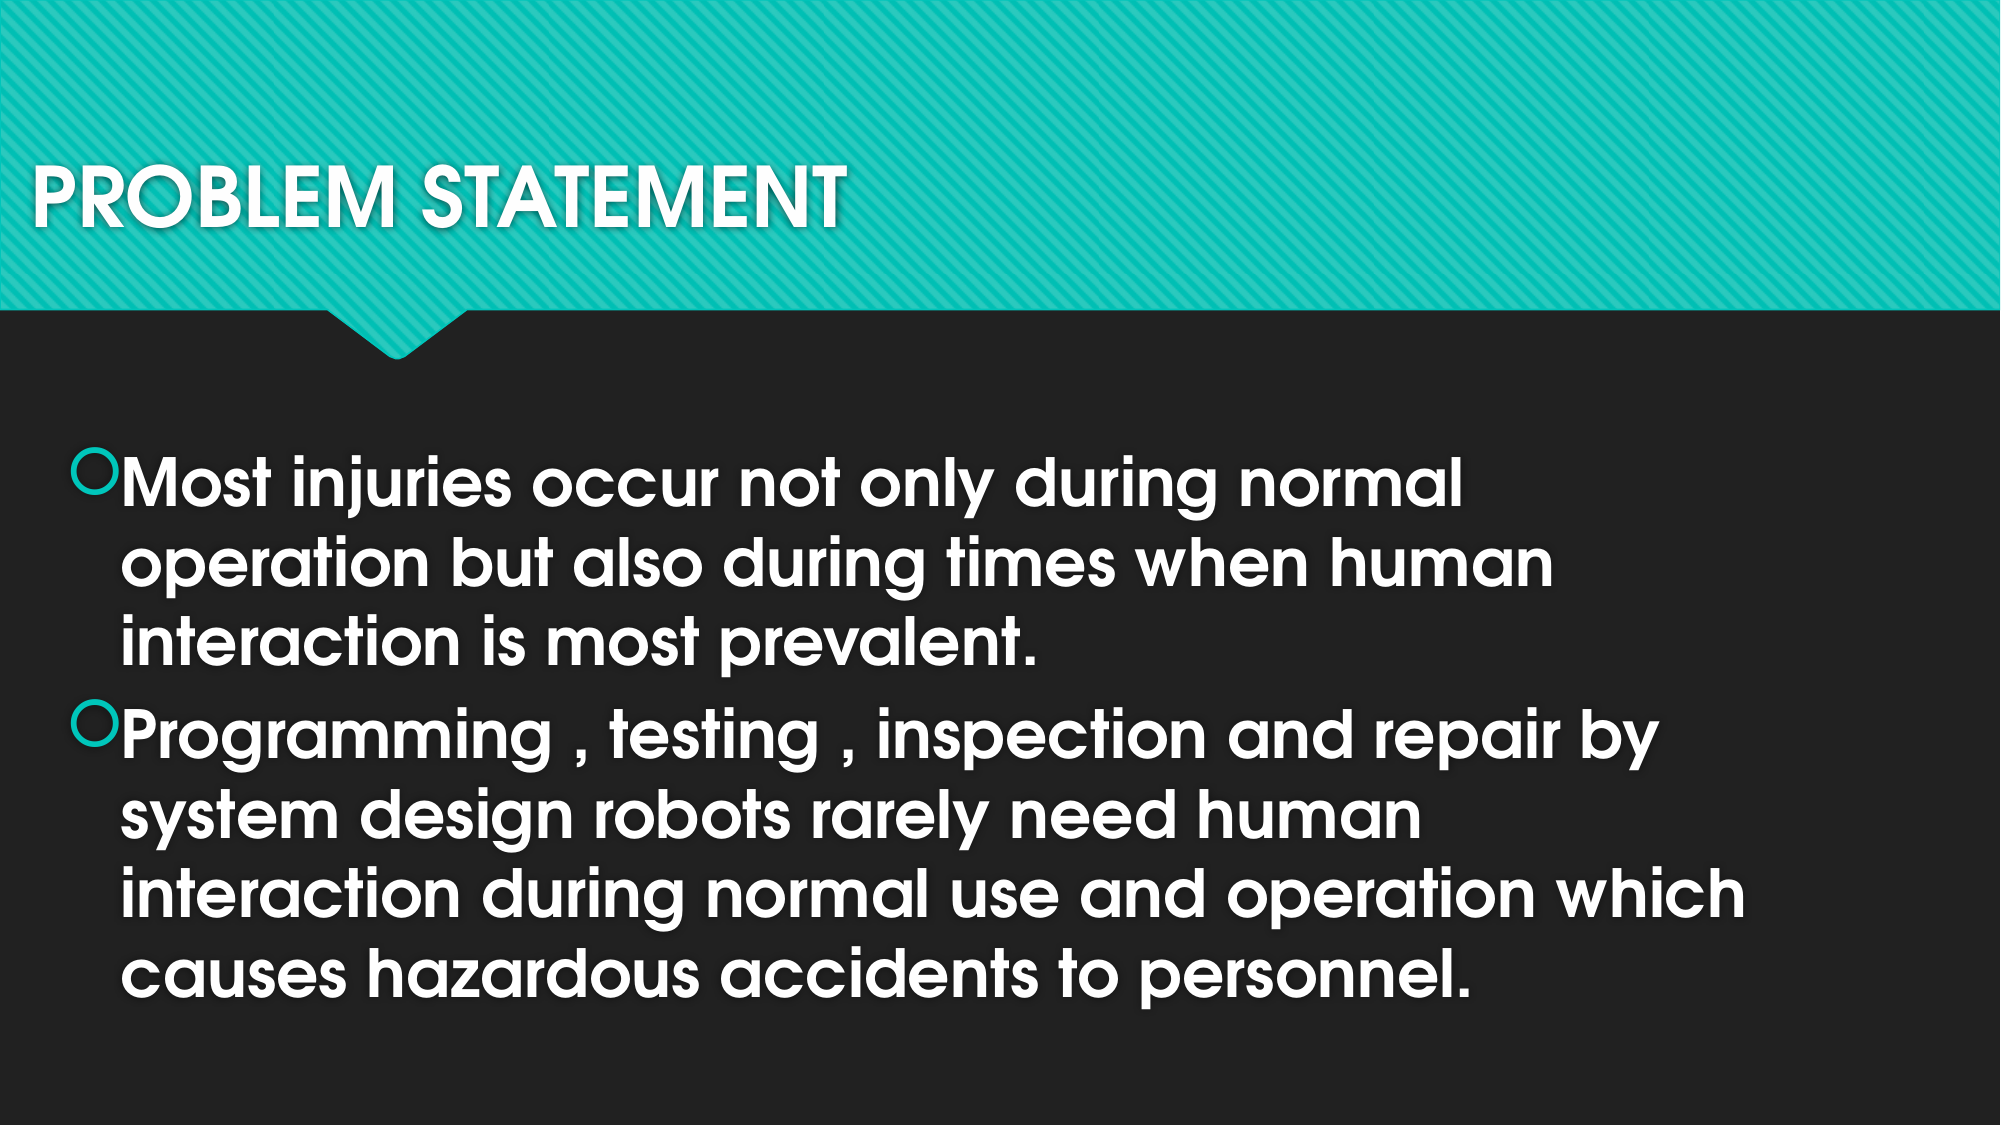

# PROBLEM STATEMENT
Most injuries occur not only during normal operation but also during times when human interaction is most prevalent.
Programming , testing , inspection and repair by system design robots rarely need human interaction during normal use and operation which causes hazardous accidents to personnel.